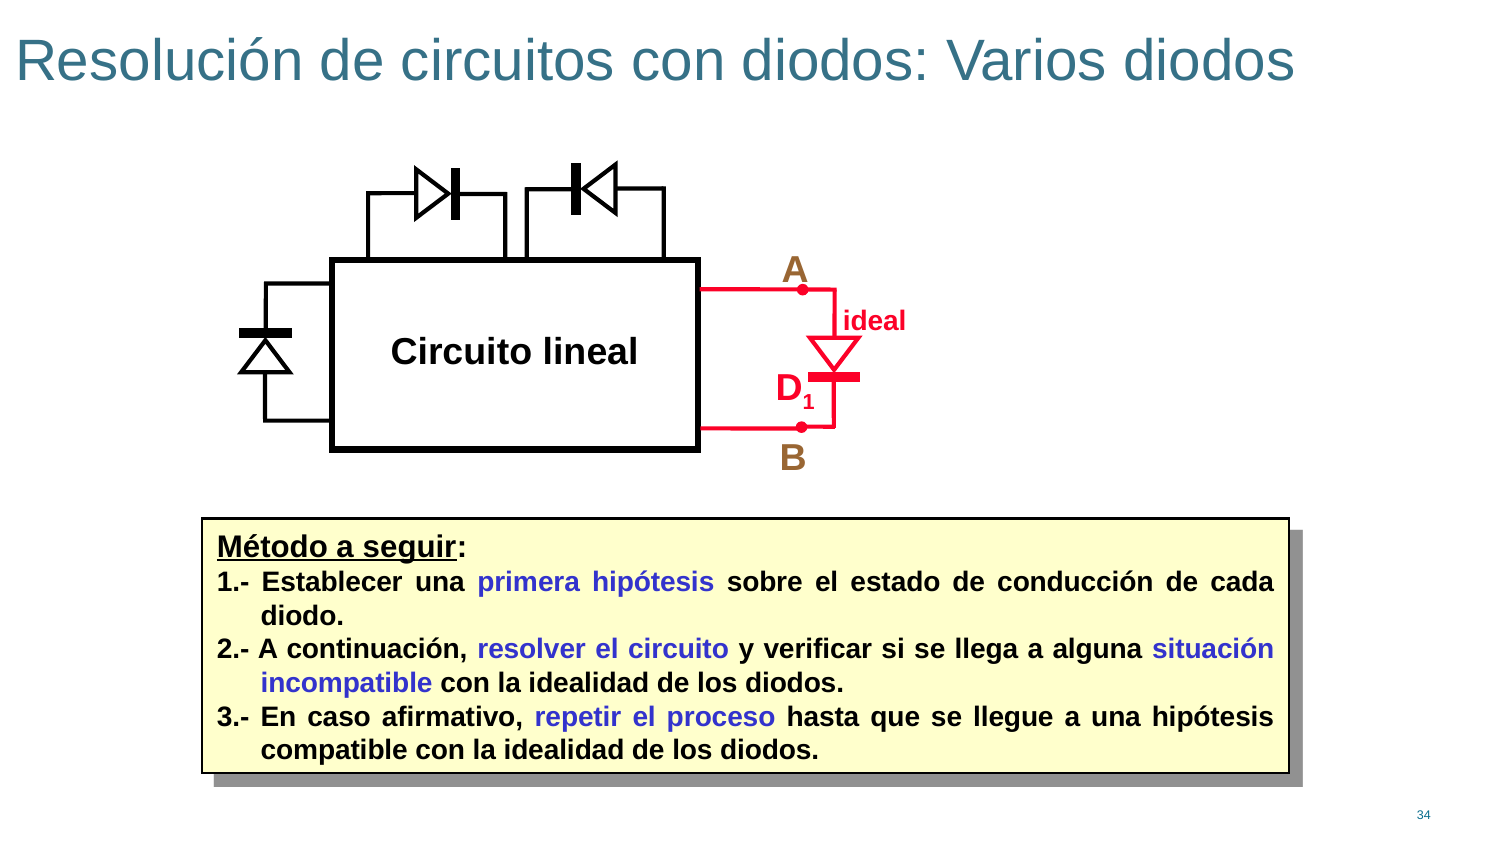

# Resolución de circuitos con diodos: Varios diodos
5. El diodo semiconductor

Circuito lineal

A
B

ideal
D1

Método a seguir:
1.- Establecer una primera hipótesis sobre el estado de conducción de cada diodo.
2.- A continuación, resolver el circuito y verificar si se llega a alguna situación incompatible con la idealidad de los diodos.
3.- En caso afirmativo, repetir el proceso hasta que se llegue a una hipótesis compatible con la idealidad de los diodos.